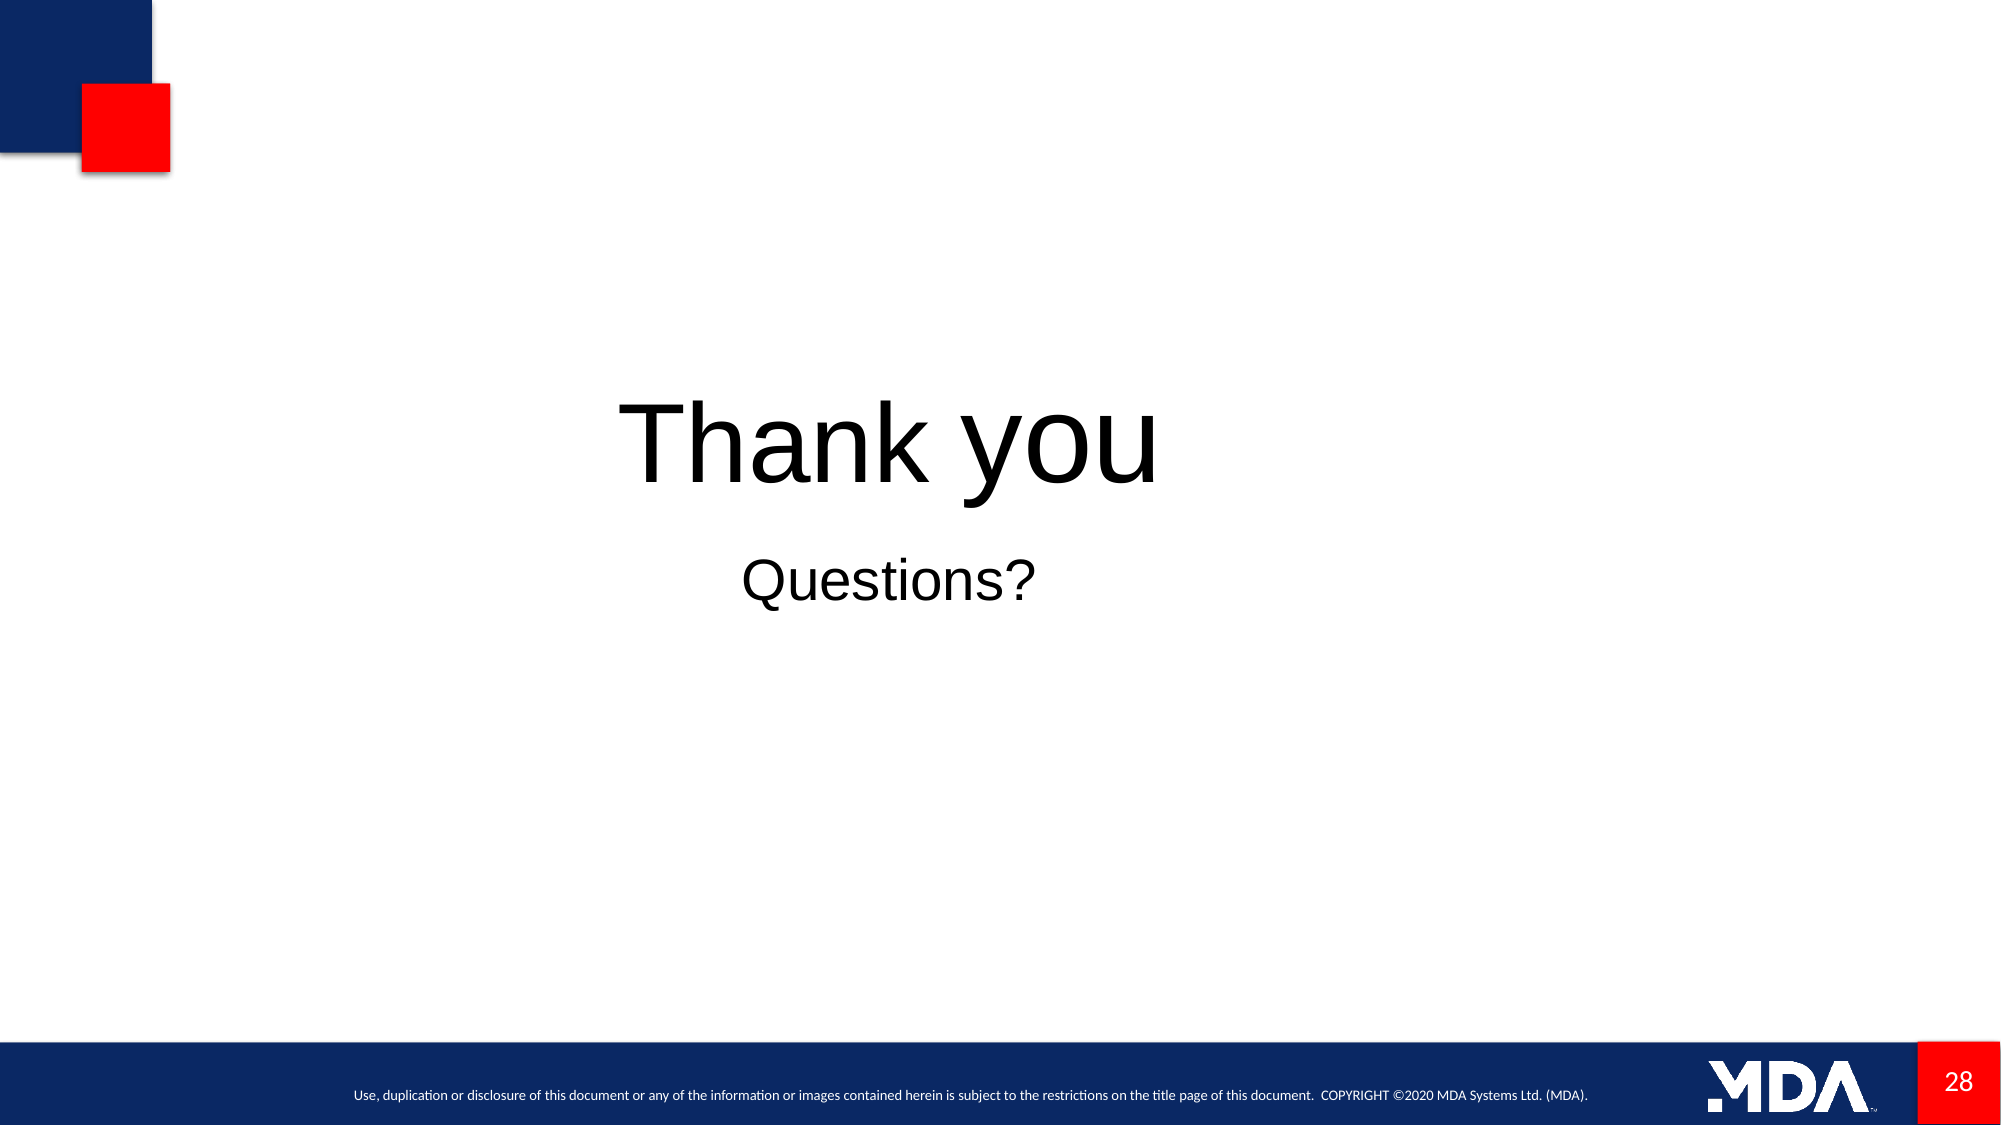

Thank you

Questions?
Use, duplication or disclosure of this document or any of the information or images contained herein is subject to the restrictions on the title page of this document.  COPYRIGHT ©2020 MDA Systems Ltd. (MDA).
28